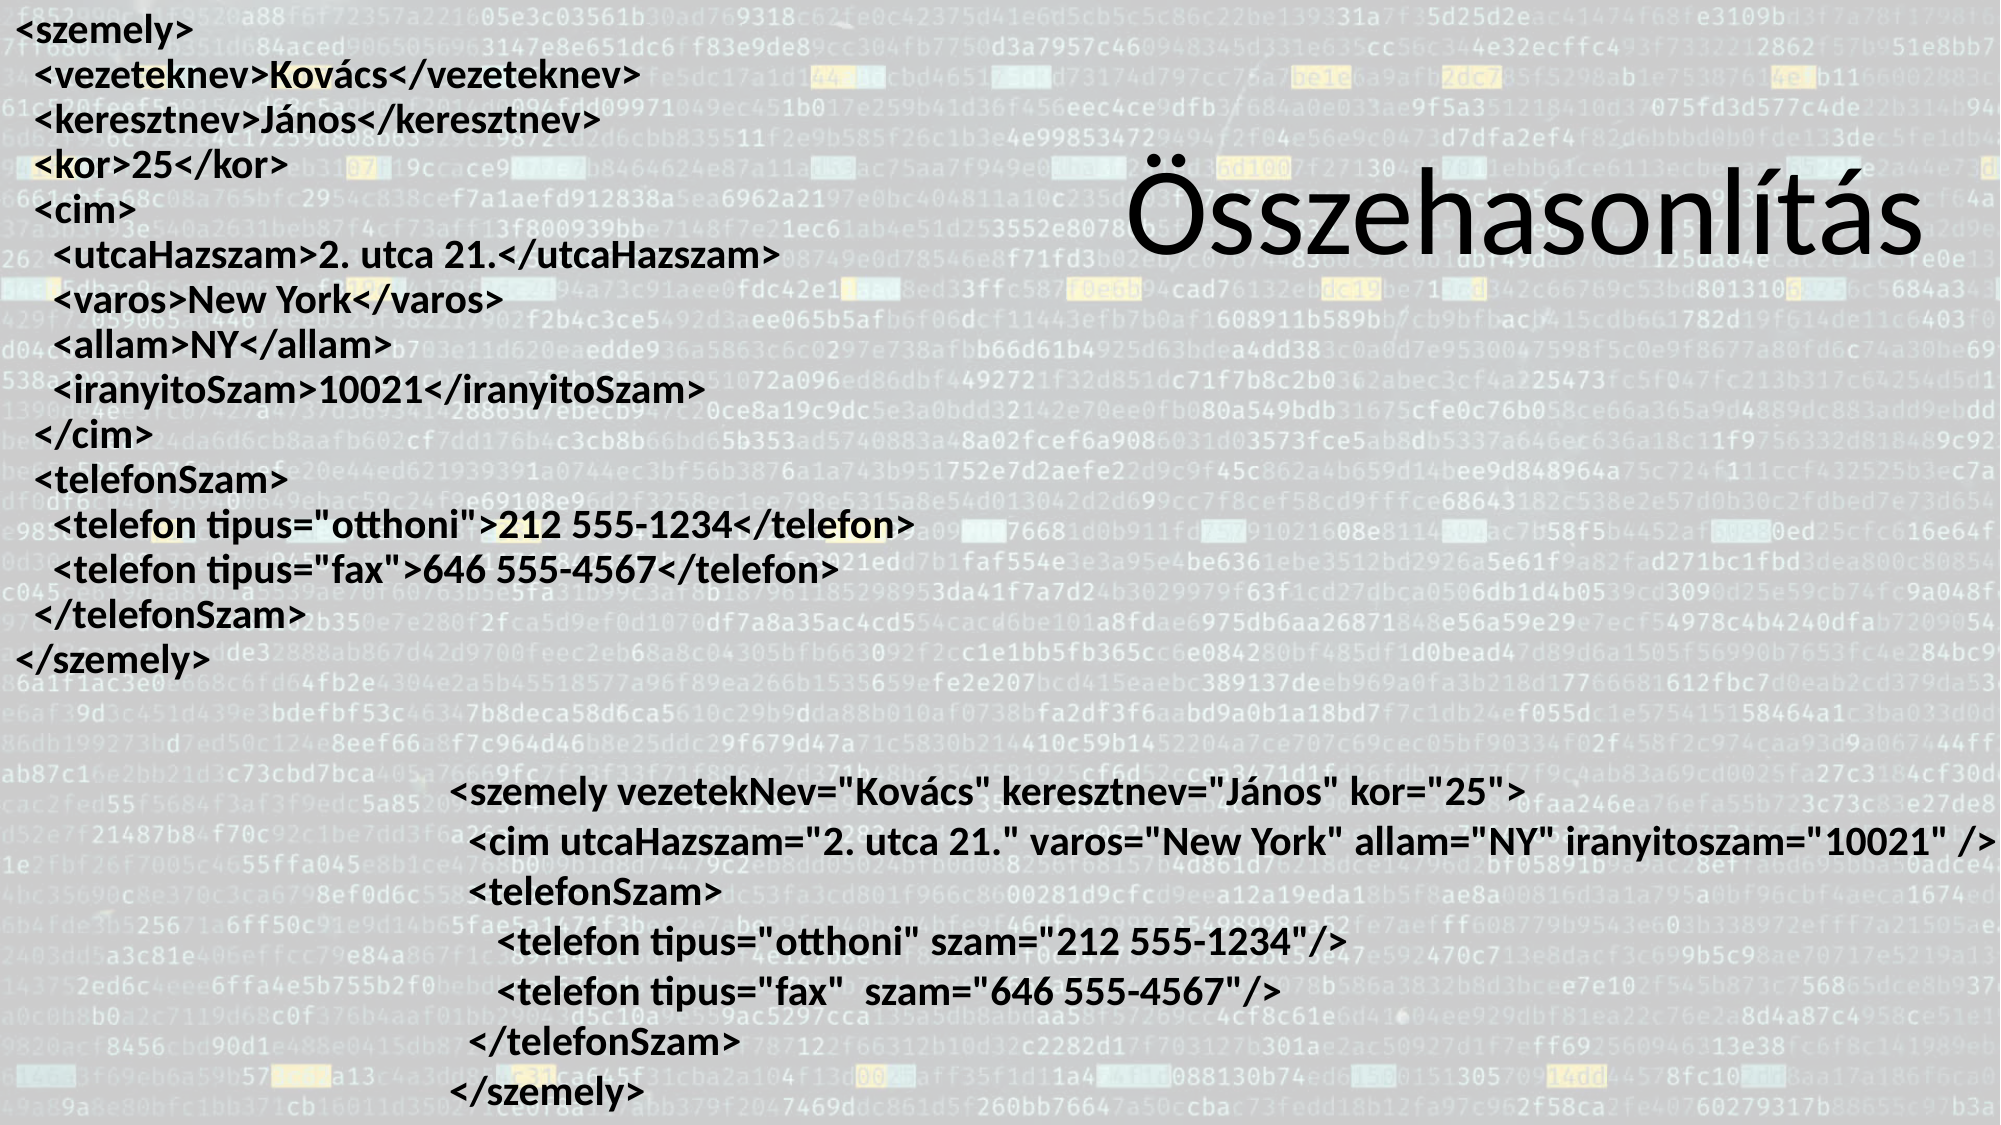

<szemely>
  <vezeteknev>Kovács</vezeteknev>
  <keresztnev>János</keresztnev>
  <kor>25</kor>
  <cim>
    <utcaHazszam>2. utca 21.</utcaHazszam>
    <varos>New York</varos>
    <allam>NY</allam>
    <iranyitoSzam>10021</iranyitoSzam>
  </cim>
  <telefonSzam>
    <telefon tipus="otthoni">212 555-1234</telefon>
    <telefon tipus="fax">646 555-4567</telefon>
  </telefonSzam>
</szemely>
# Összehasonlítás
<szemely vezetekNev="Kovács" keresztnev="János" kor="25">
  <cim utcaHazszam="2. utca 21." varos="New York" allam="NY" iranyitoszam="10021" />
  <telefonSzam>
     <telefon tipus="otthoni" szam="212 555-1234"/>
     <telefon tipus="fax"  szam="646 555-4567"/>
  </telefonSzam>
</szemely>